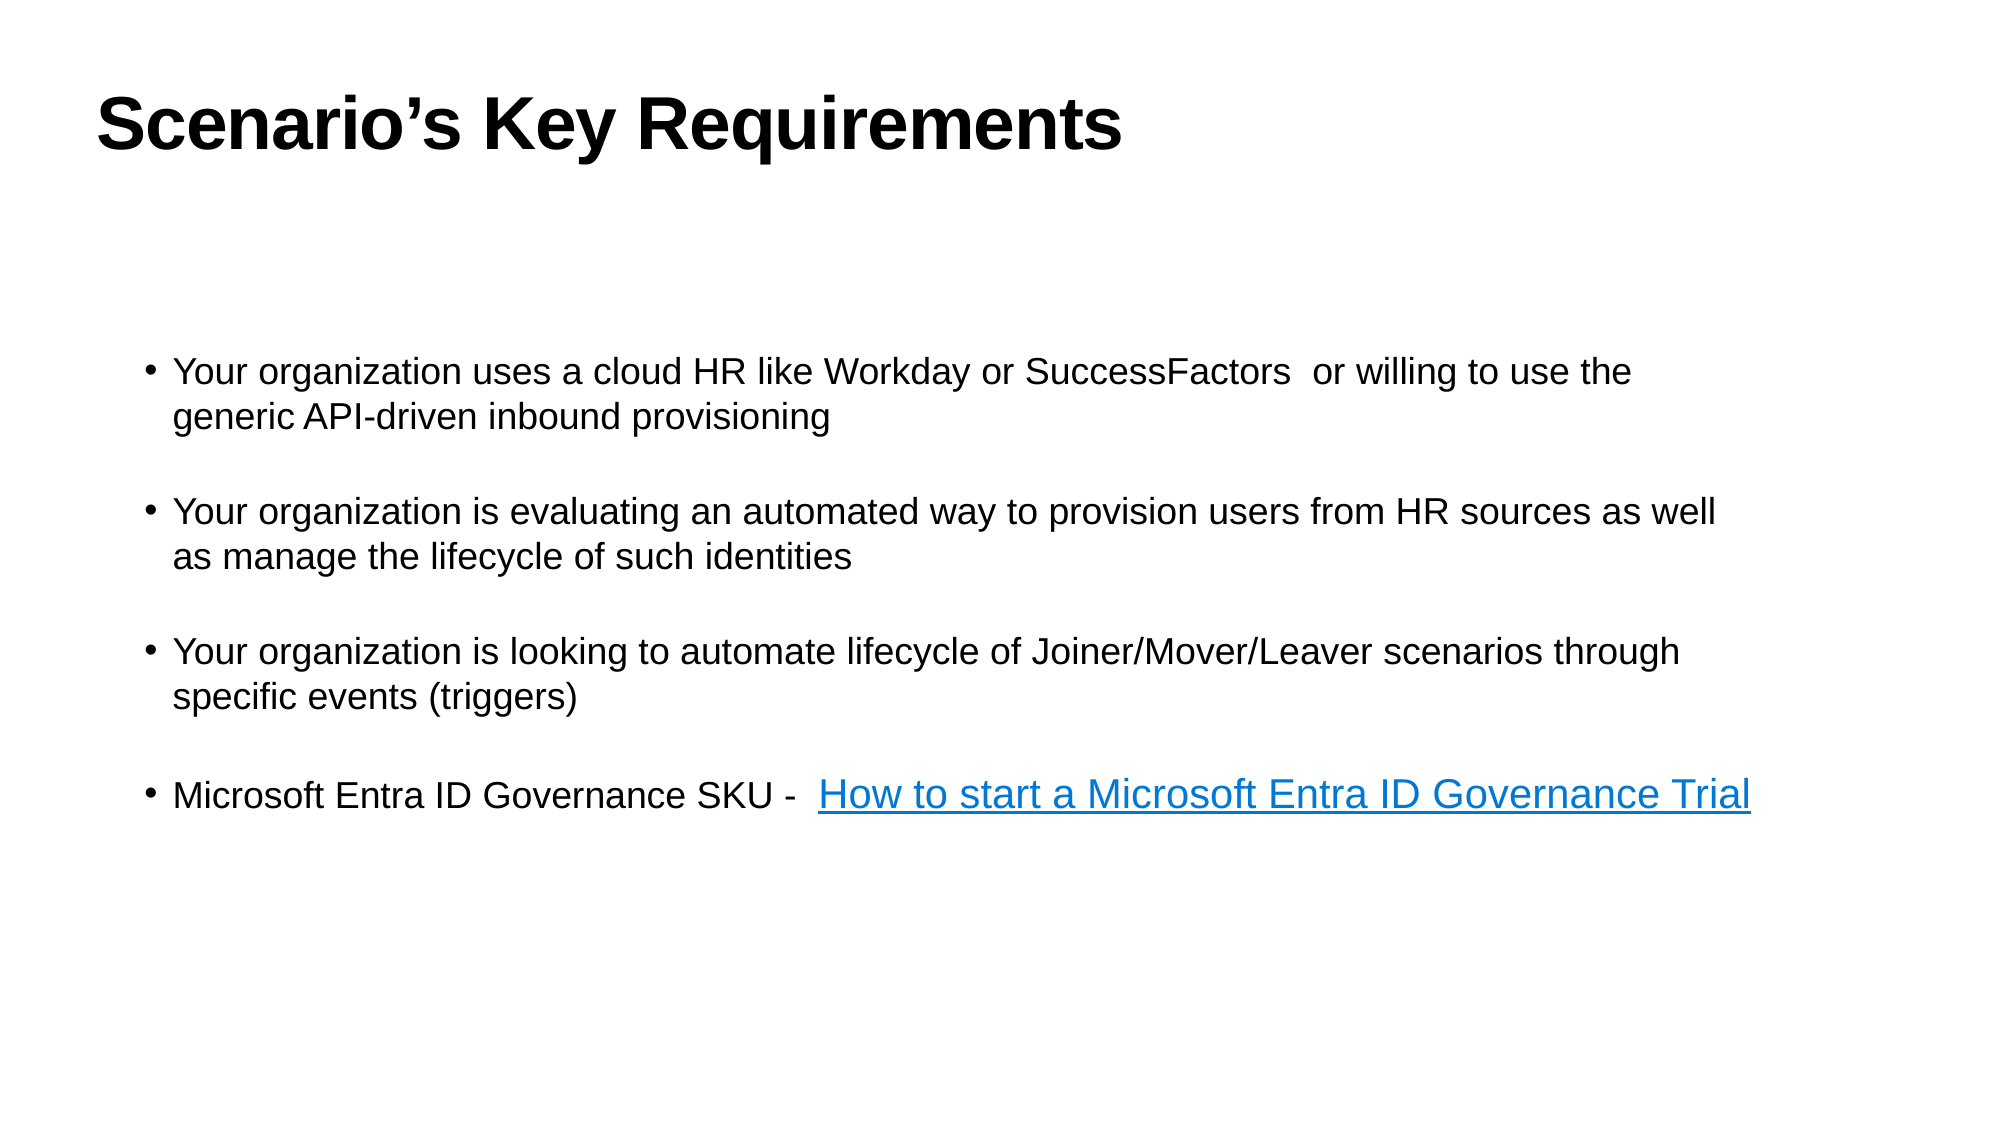

# Scenario’s Key Requirements
Your organization uses a cloud HR like Workday or SuccessFactors  or willing to use the generic API-driven inbound provisioning
Your organization is evaluating an automated way to provision users from HR sources as well as manage the lifecycle of such identities
Your organization is looking to automate lifecycle of Joiner/Mover/Leaver scenarios through specific events (triggers)
Microsoft Entra ID Governance SKU -  How to start a Microsoft Entra ID Governance Trial)